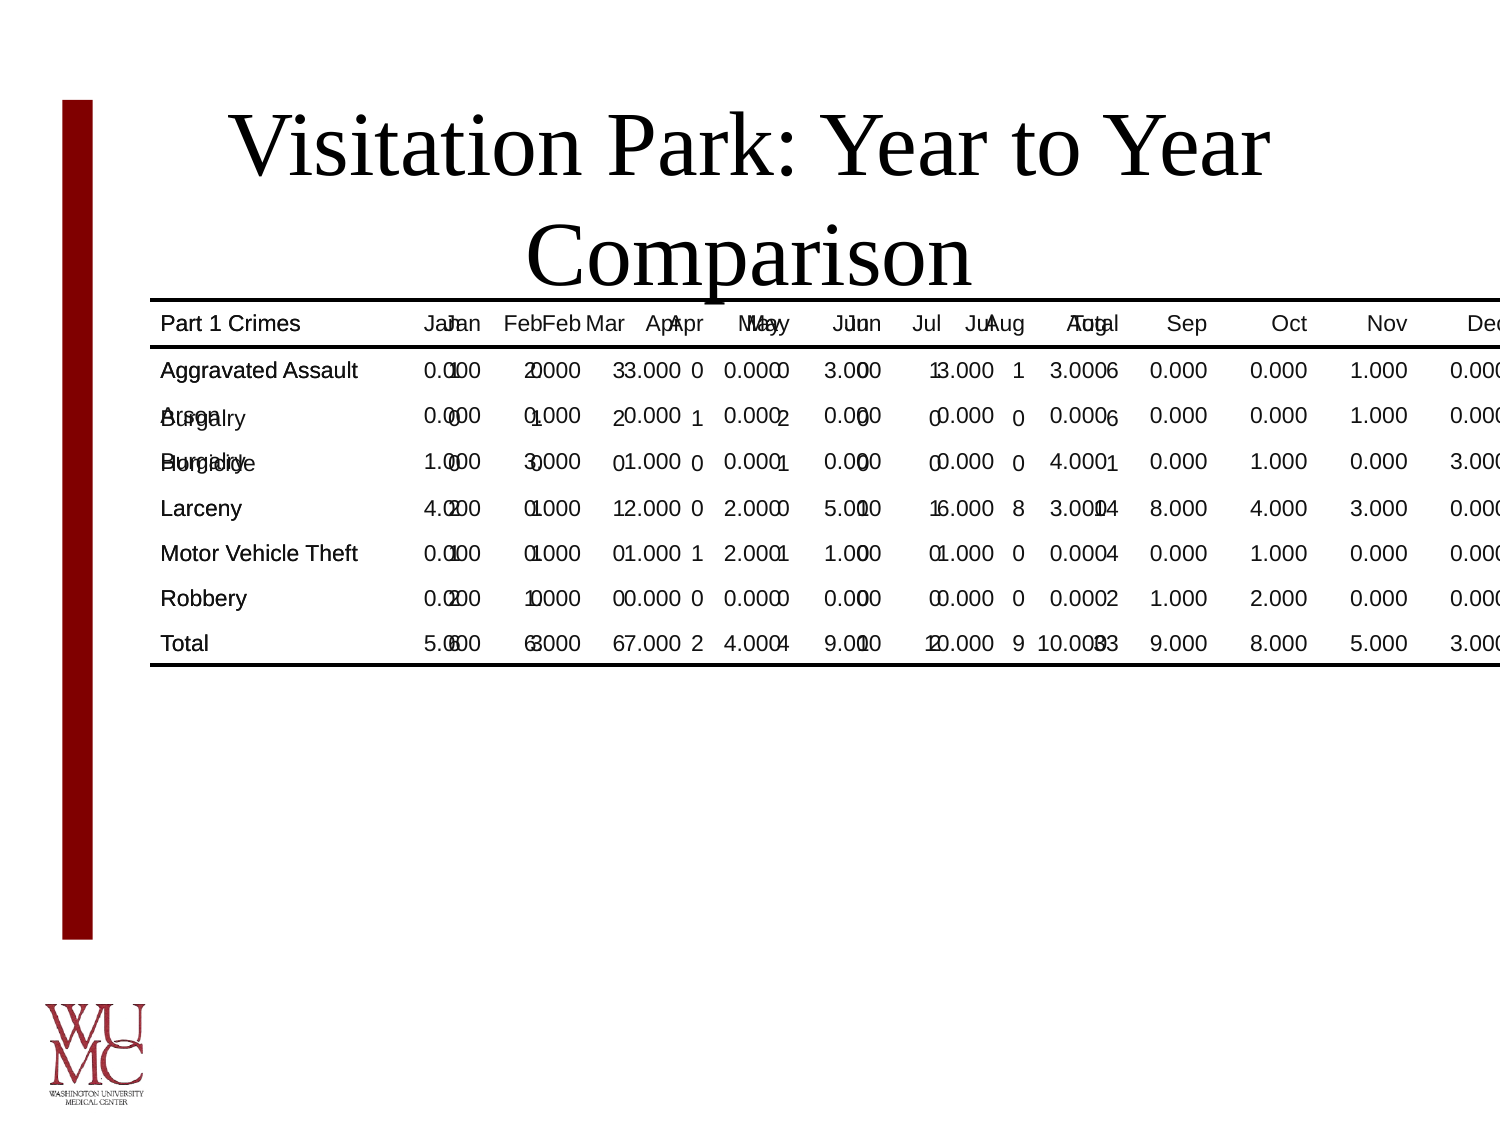

# Visitation Park: Year to Year Comparison
| Part 1 Crimes | Jan | Feb | Apr | May | Jun | Jul | Aug | Sep | Oct | Nov | Dec | Total |
| --- | --- | --- | --- | --- | --- | --- | --- | --- | --- | --- | --- | --- |
| Aggravated Assault | 0.000 | 2.000 | 3.000 | 0.000 | 3.000 | 3.000 | 3.000 | 0.000 | 0.000 | 1.000 | 0.000 | 15.000 |
| Arson | 0.000 | 0.000 | 0.000 | 0.000 | 0.000 | 0.000 | 0.000 | 0.000 | 0.000 | 1.000 | 0.000 | 1.000 |
| Burgalry | 1.000 | 3.000 | 1.000 | 0.000 | 0.000 | 0.000 | 4.000 | 0.000 | 1.000 | 0.000 | 3.000 | 13.000 |
| Larceny | 4.000 | 0.000 | 2.000 | 2.000 | 5.000 | 6.000 | 3.000 | 8.000 | 4.000 | 3.000 | 0.000 | 37.000 |
| Motor Vehicle Theft | 0.000 | 0.000 | 1.000 | 2.000 | 1.000 | 1.000 | 0.000 | 0.000 | 1.000 | 0.000 | 0.000 | 6.000 |
| Robbery | 0.000 | 1.000 | 0.000 | 0.000 | 0.000 | 0.000 | 0.000 | 1.000 | 2.000 | 0.000 | 0.000 | 4.000 |
| Total | 5.000 | 6.000 | 7.000 | 4.000 | 9.000 | 10.000 | 10.000 | 9.000 | 8.000 | 5.000 | 3.000 | 76.000 |
| Part 1 Crimes | Jan | Feb | Mar | Apr | May | Jun | Jul | Aug | Total |
| --- | --- | --- | --- | --- | --- | --- | --- | --- | --- |
| Aggravated Assault | 1 | 0 | 3 | 0 | 0 | 0 | 1 | 1 | 6 |
| Burgalry | 0 | 1 | 2 | 1 | 2 | 0 | 0 | 0 | 6 |
| Homicide | 0 | 0 | 0 | 0 | 1 | 0 | 0 | 0 | 1 |
| Larceny | 2 | 1 | 1 | 0 | 0 | 1 | 1 | 8 | 14 |
| Motor Vehicle Theft | 1 | 1 | 0 | 1 | 1 | 0 | 0 | 0 | 4 |
| Robbery | 2 | 0 | 0 | 0 | 0 | 0 | 0 | 0 | 2 |
| Total | 6 | 3 | 6 | 2 | 4 | 1 | 2 | 9 | 33 |